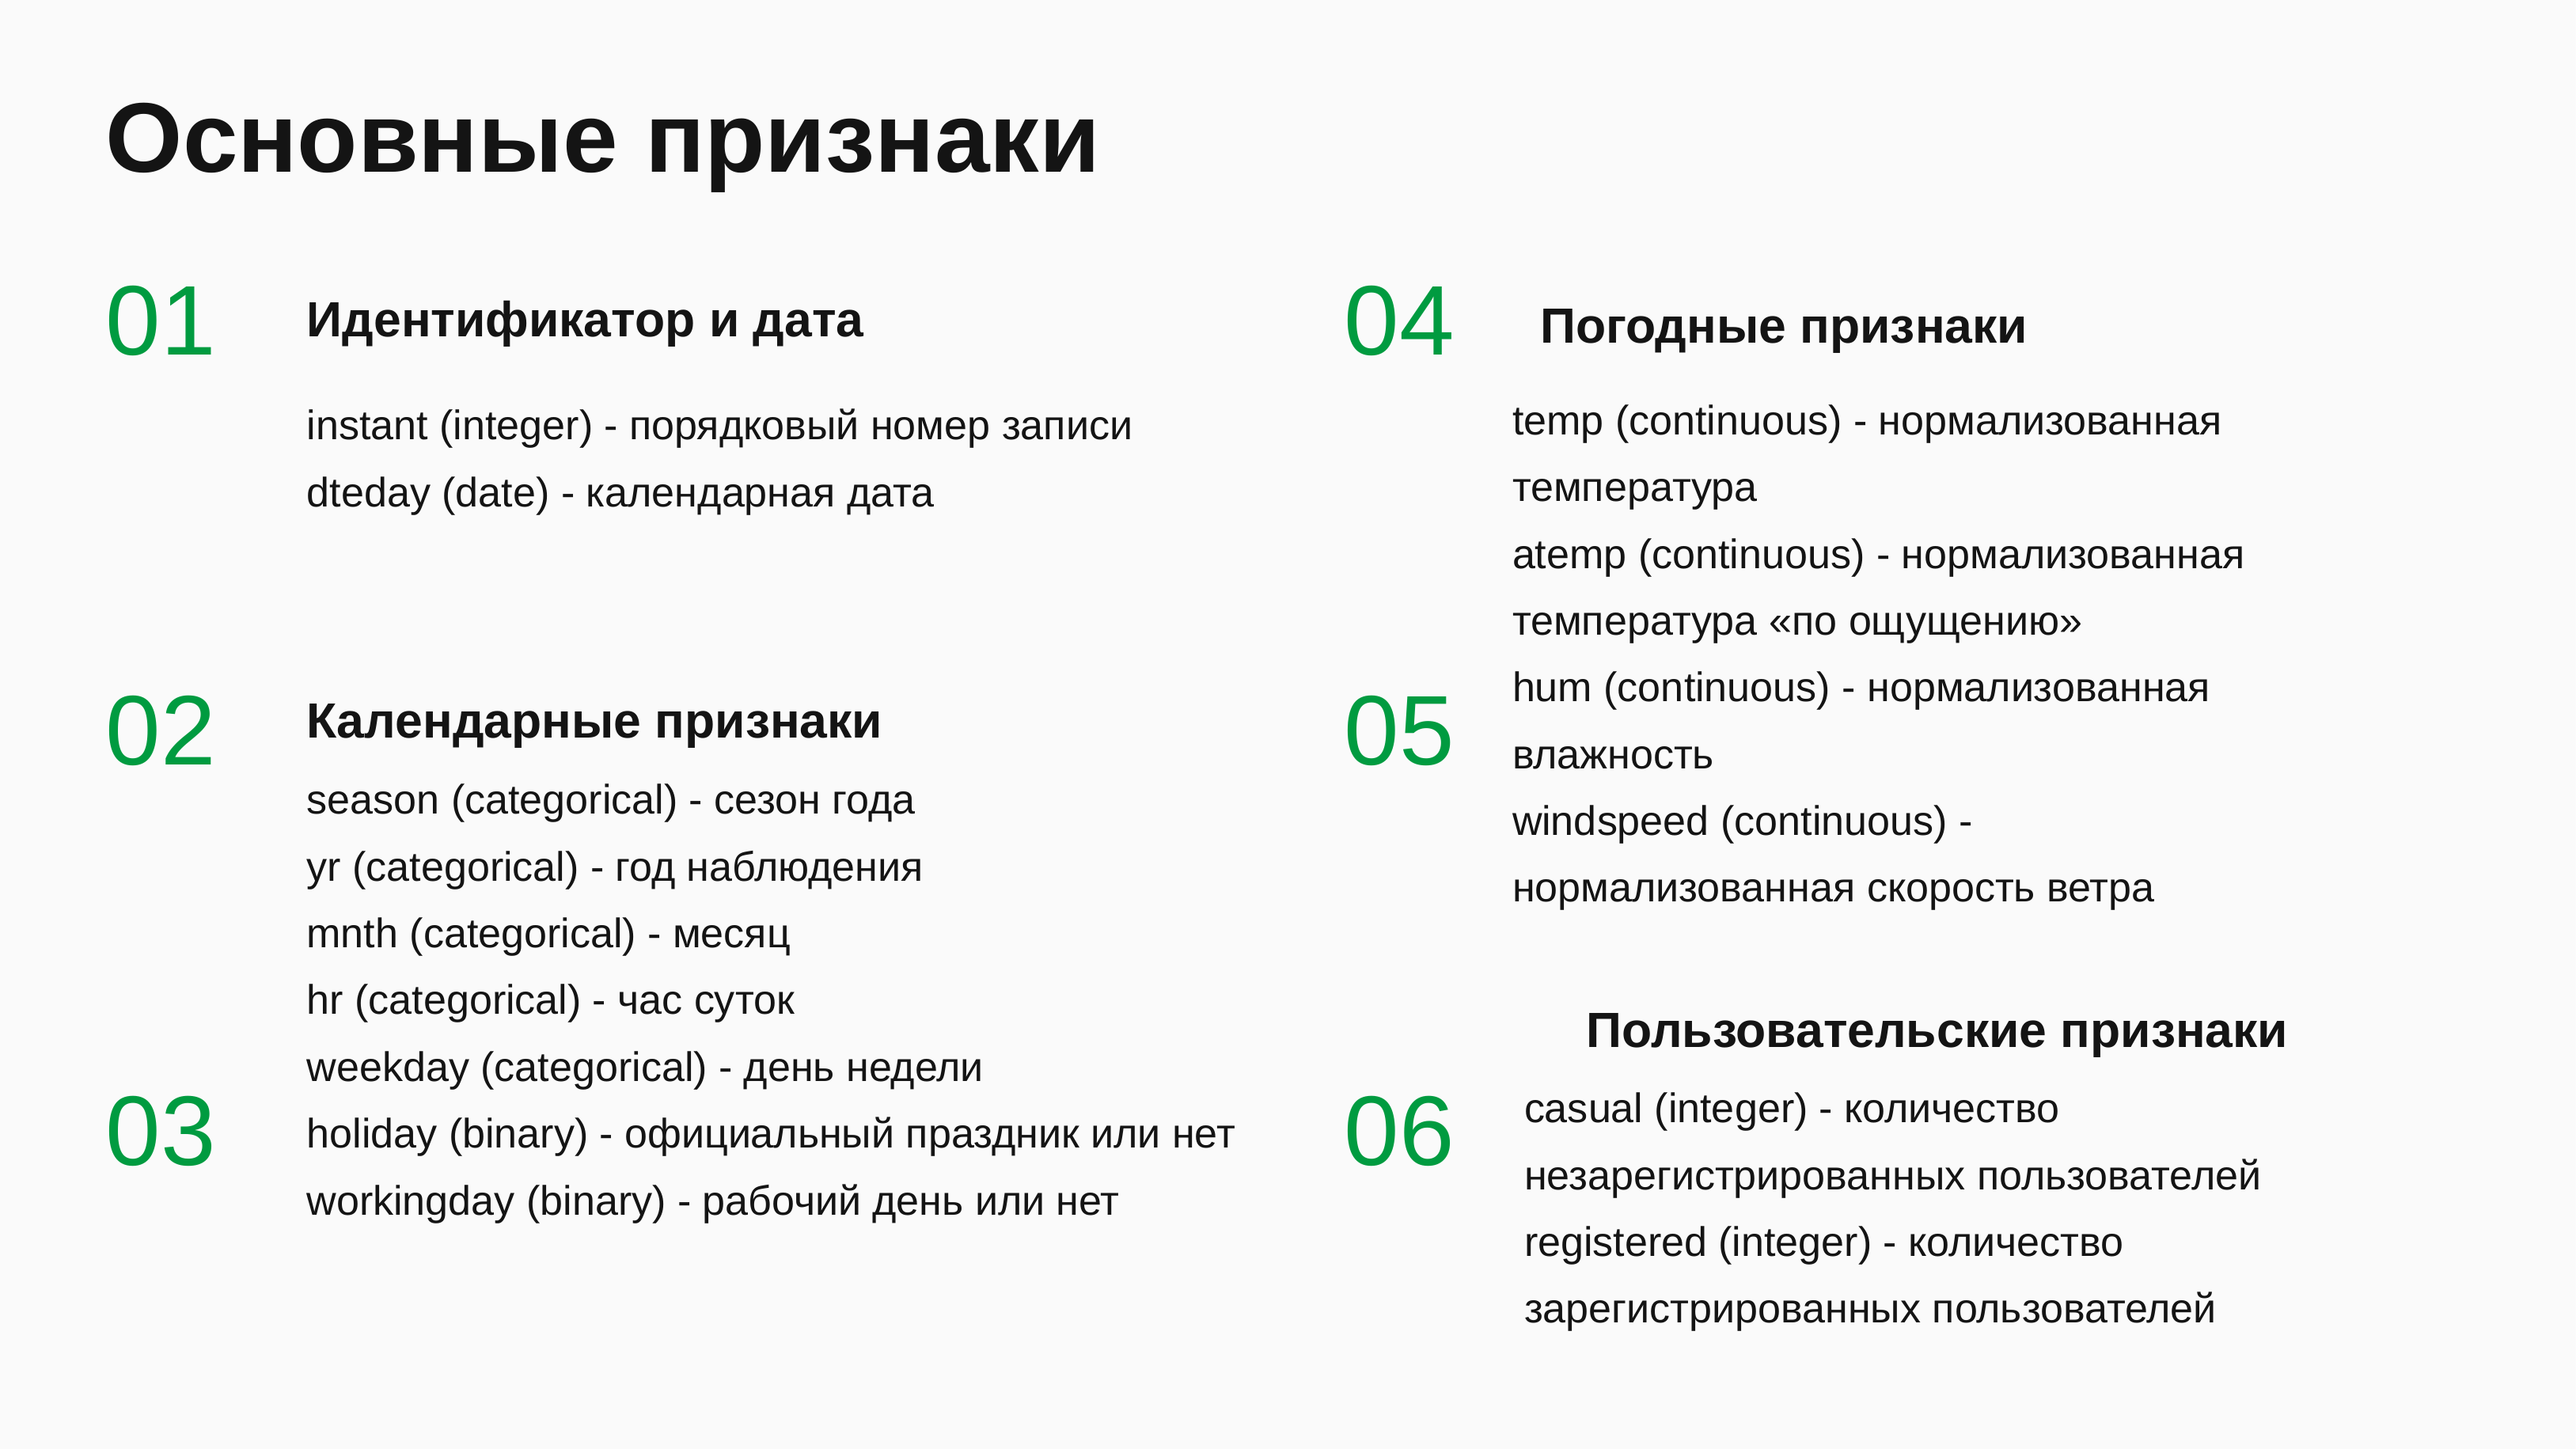

# Основные признаки
01
04
Погодные признаки
Идентификатор и дата

instant (integer) - порядковый номер записи
dteday (date) - календарная дата

temp (continuous) - нормализованная температура
atemp (continuous) - нормализованная температура «по ощущению»
hum (continuous) - нормализованная влажность
windspeed (continuous) - нормализованная скорость ветра

Календарные признаки
02
05
season (categorical) - сезон года
yr (categorical) - год наблюдения
mnth (categorical) - месяц
hr (categorical) - час суток
weekday (categorical) - день недели
holiday (binary) - официальный праздник или нет
workingday (binary) - рабочий день или нет

Пользовательские признаки
casual (integer) - количество незарегистрированных пользователей
registered (integer) - количество зарегистрированных пользователей

03
06